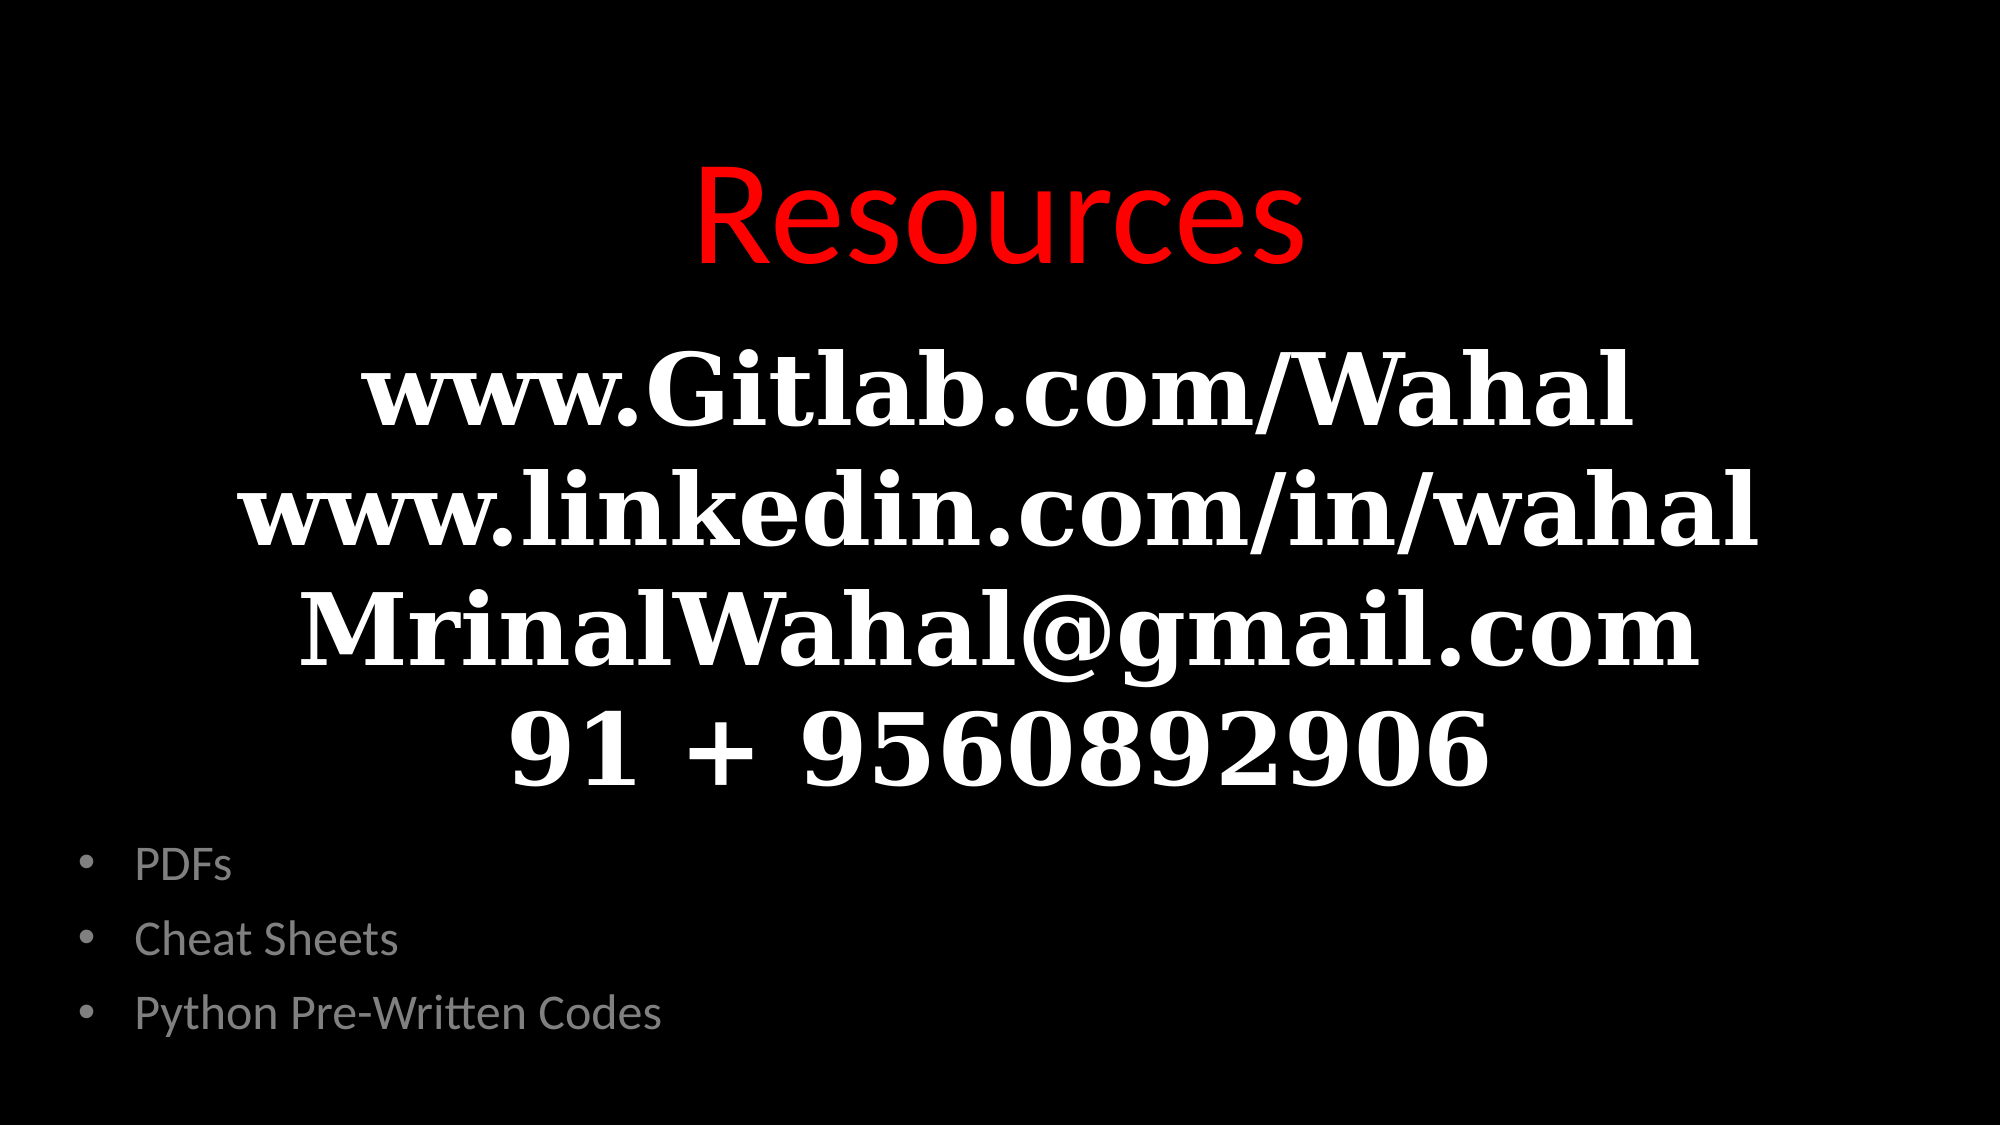

# Resources
www.Gitlab.com/Wahal
www.linkedin.com/in/wahal
MrinalWahal@gmail.com
91 + 9560892906
PDFs
Cheat Sheets
Python Pre-Written Codes